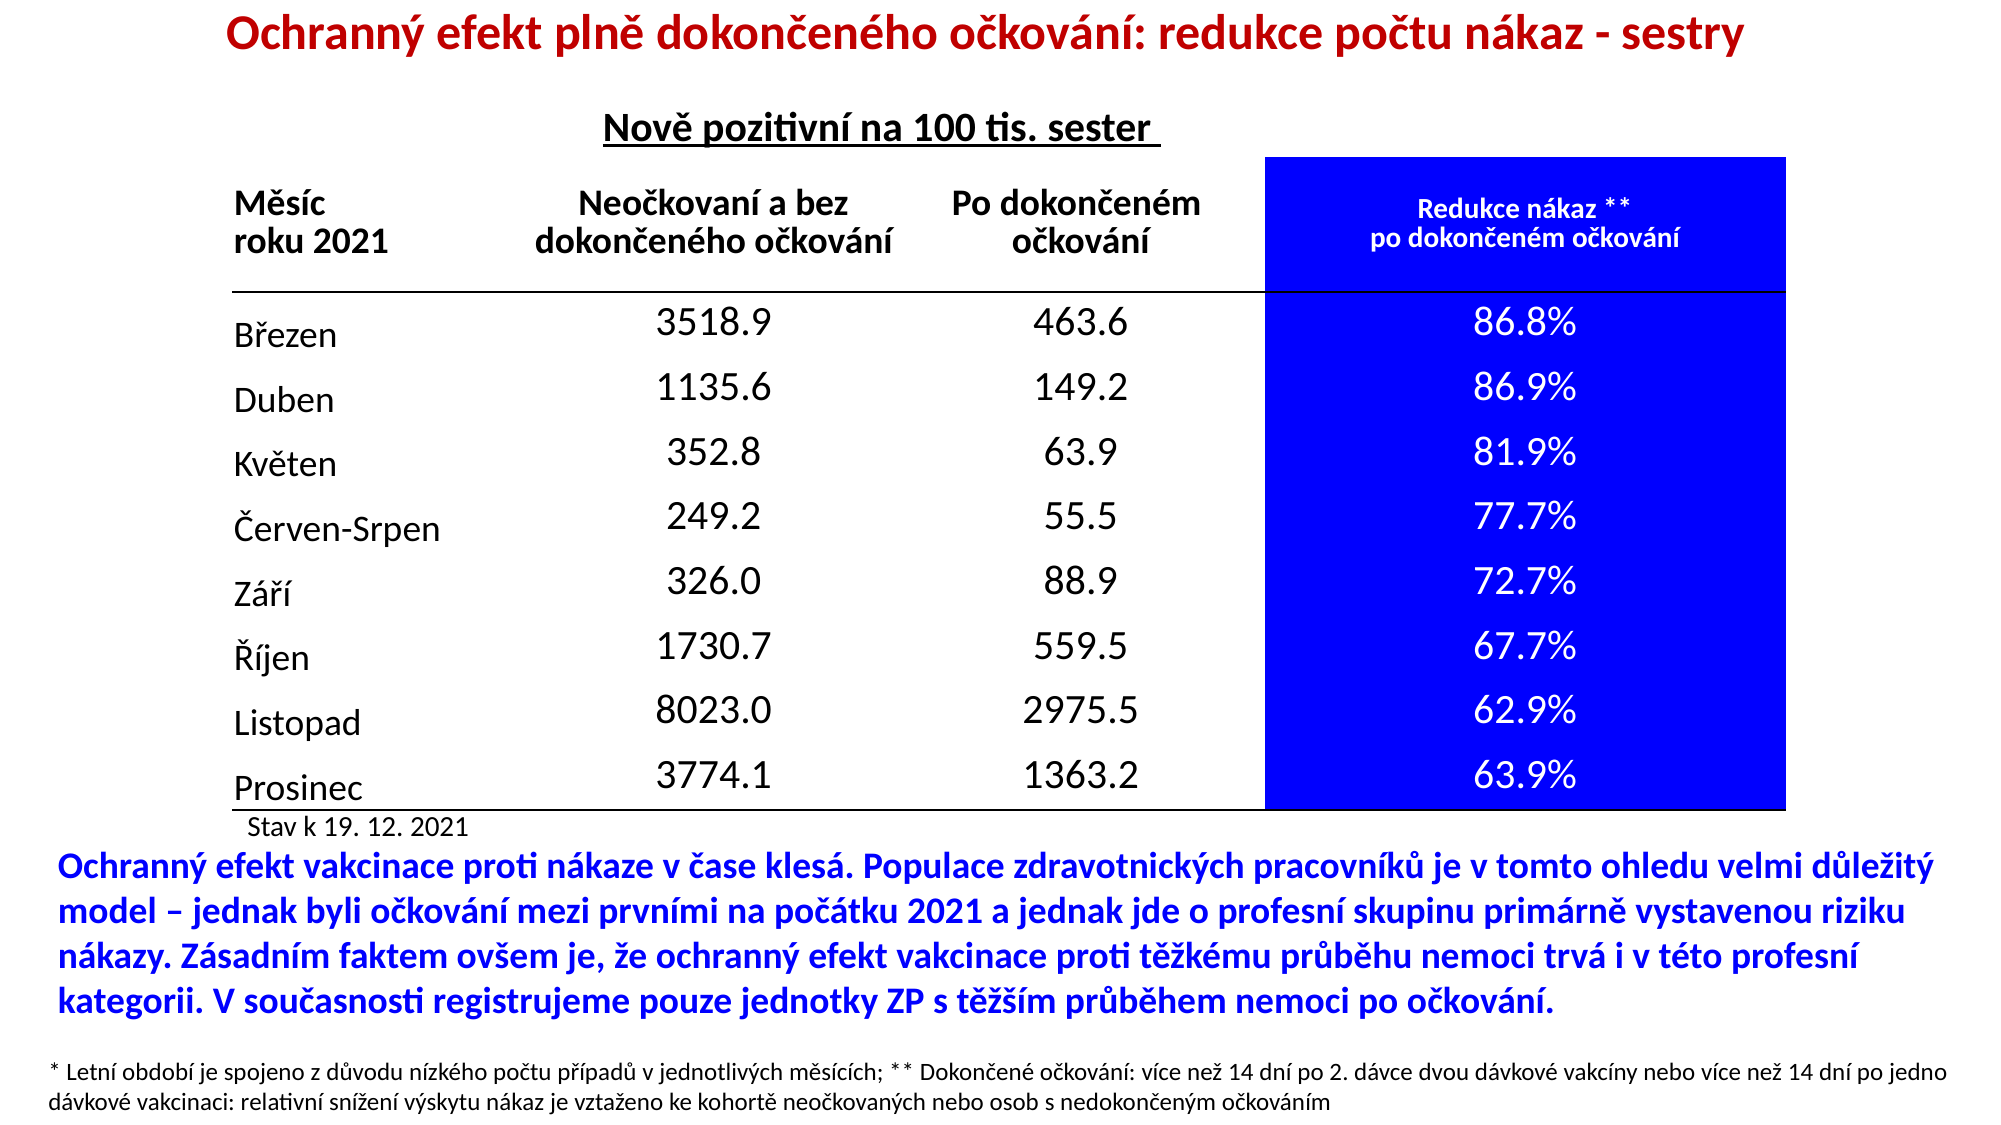

Ochranný efekt plně dokončeného očkování: redukce počtu nákaz - sestry
|  |  |  |  |
| --- | --- | --- | --- |
| Měsíc roku 2021 | Neočkovaní a bez dokončeného očkování | Po dokončeném očkování | Redukce nákaz \*\* po dokončeném očkování |
| Březen | 3518.9 | 463.6 | 86.8% |
| Duben | 1135.6 | 149.2 | 86.9% |
| Květen | 352.8 | 63.9 | 81.9% |
| Červen-Srpen | 249.2 | 55.5 | 77.7% |
| Září | 326.0 | 88.9 | 72.7% |
| Říjen | 1730.7 | 559.5 | 67.7% |
| Listopad | 8023.0 | 2975.5 | 62.9% |
| Prosinec | 3774.1 | 1363.2 | 63.9% |
Nově pozitivní na 100 tis. sester
Stav k 19. 12. 2021
Ochranný efekt vakcinace proti nákaze v čase klesá. Populace zdravotnických pracovníků je v tomto ohledu velmi důležitý model – jednak byli očkování mezi prvními na počátku 2021 a jednak jde o profesní skupinu primárně vystavenou riziku nákazy. Zásadním faktem ovšem je, že ochranný efekt vakcinace proti těžkému průběhu nemoci trvá i v této profesní kategorii. V současnosti registrujeme pouze jednotky ZP s těžším průběhem nemoci po očkování.
* Letní období je spojeno z důvodu nízkého počtu případů v jednotlivých měsících; ** Dokončené očkování: více než 14 dní po 2. dávce dvou dávkové vakcíny nebo více než 14 dní po jedno dávkové vakcinaci: relativní snížení výskytu nákaz je vztaženo ke kohortě neočkovaných nebo osob s nedokončeným očkováním